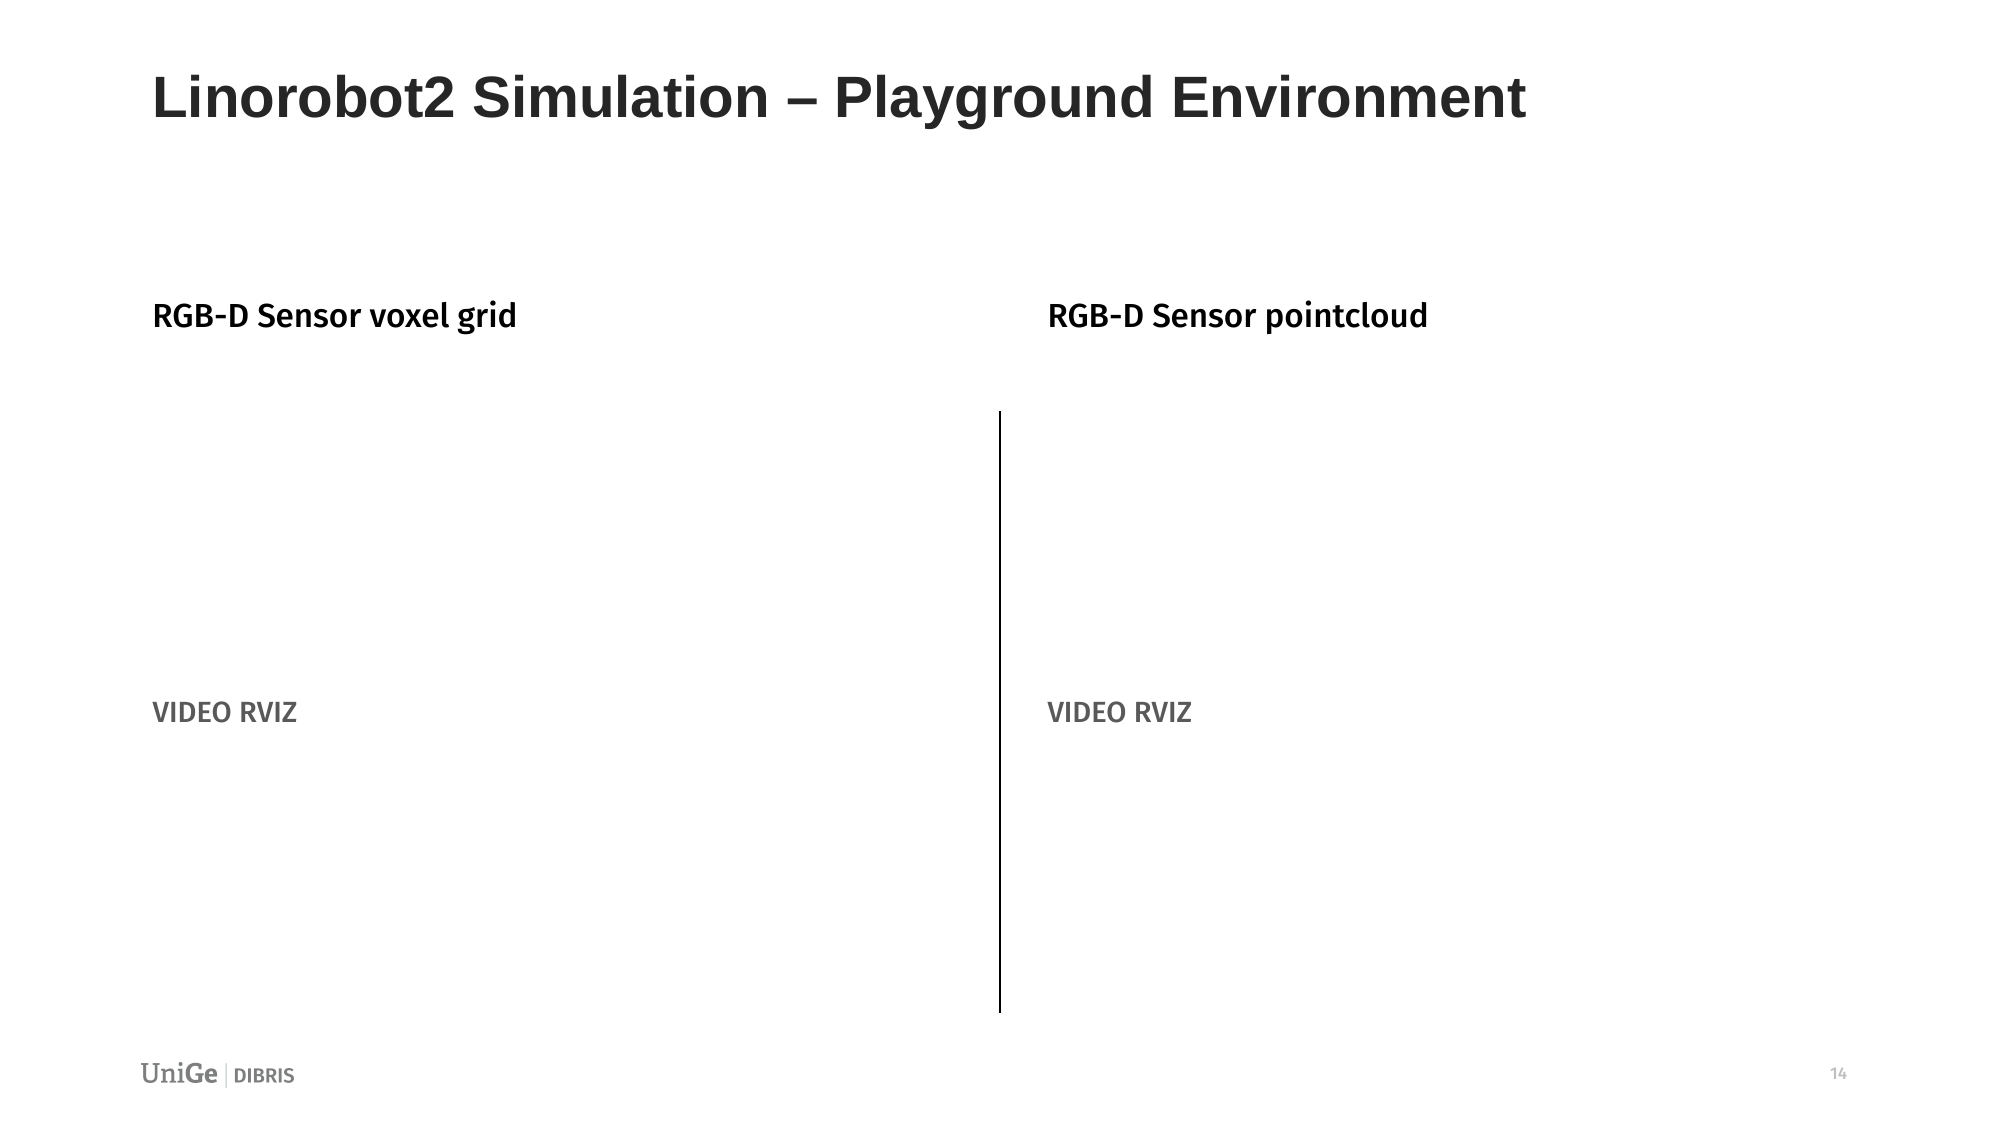

# Linorobot2 Simulation – Playground Environment
RGB-D Sensor pointcloud
RGB-D Sensor voxel grid
VIDEO RVIZ
VIDEO RVIZ
14